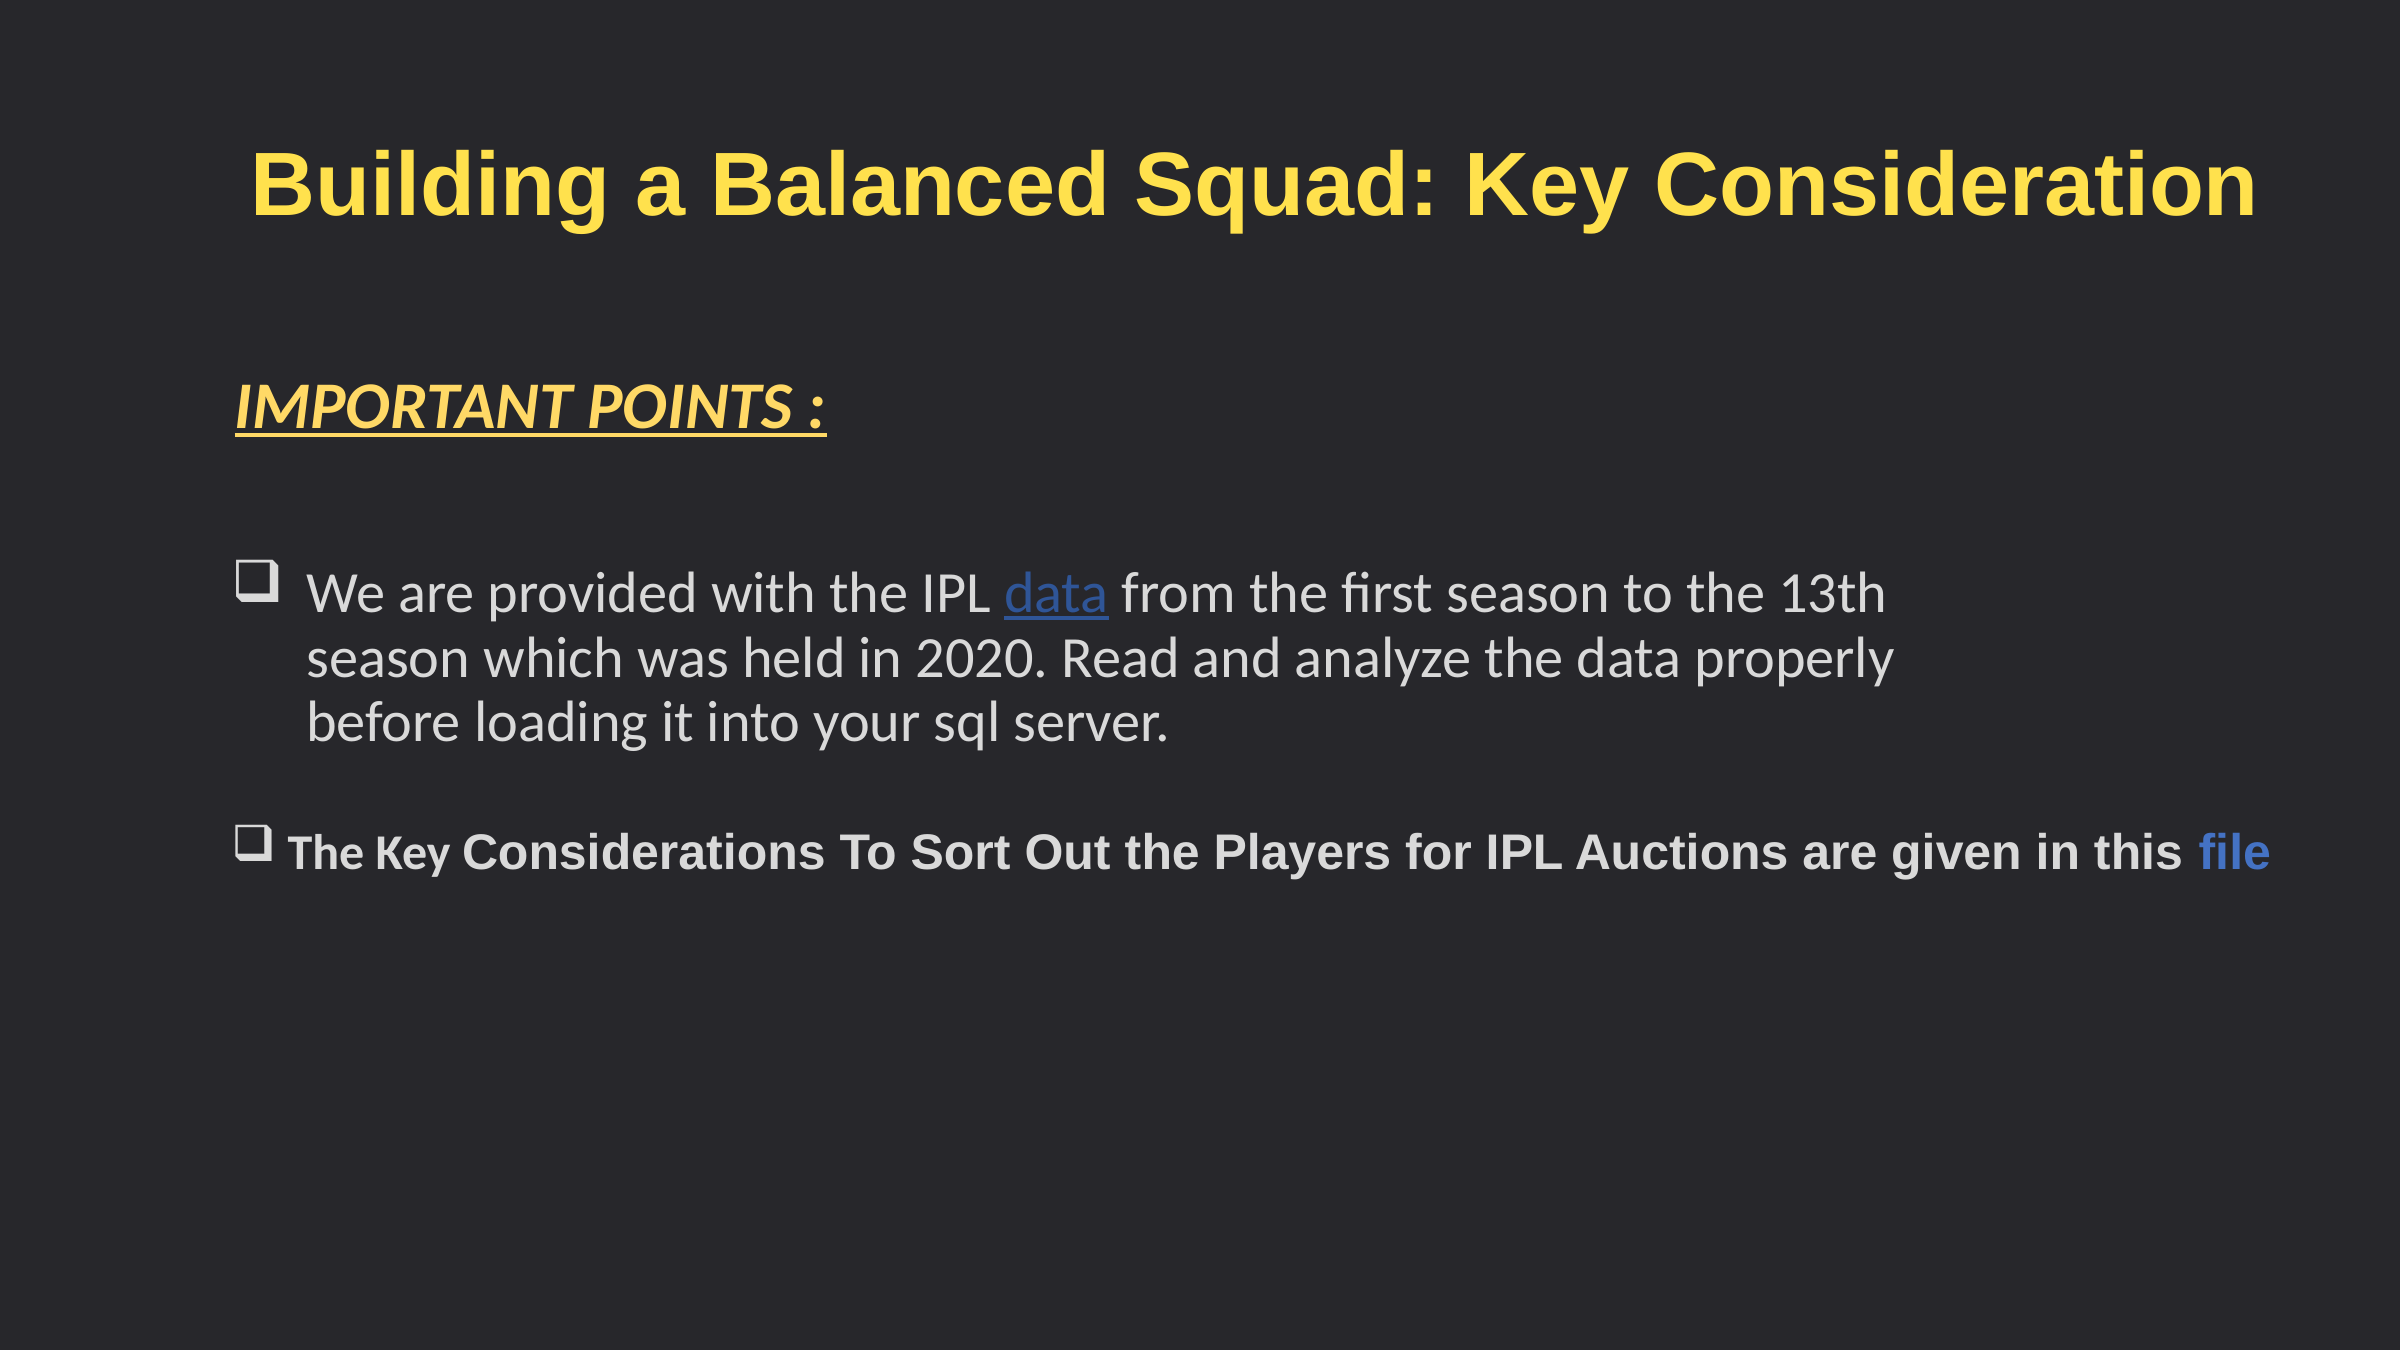

Building a Balanced Squad: Key Consideration
IMPORTANT POINTS :
We are provided with the IPL data from the first season to the 13th season which was held in 2020. Read and analyze the data properly before loading it into your sql server.
The Key Considerations To Sort Out the Players for IPL Auctions are given in this file